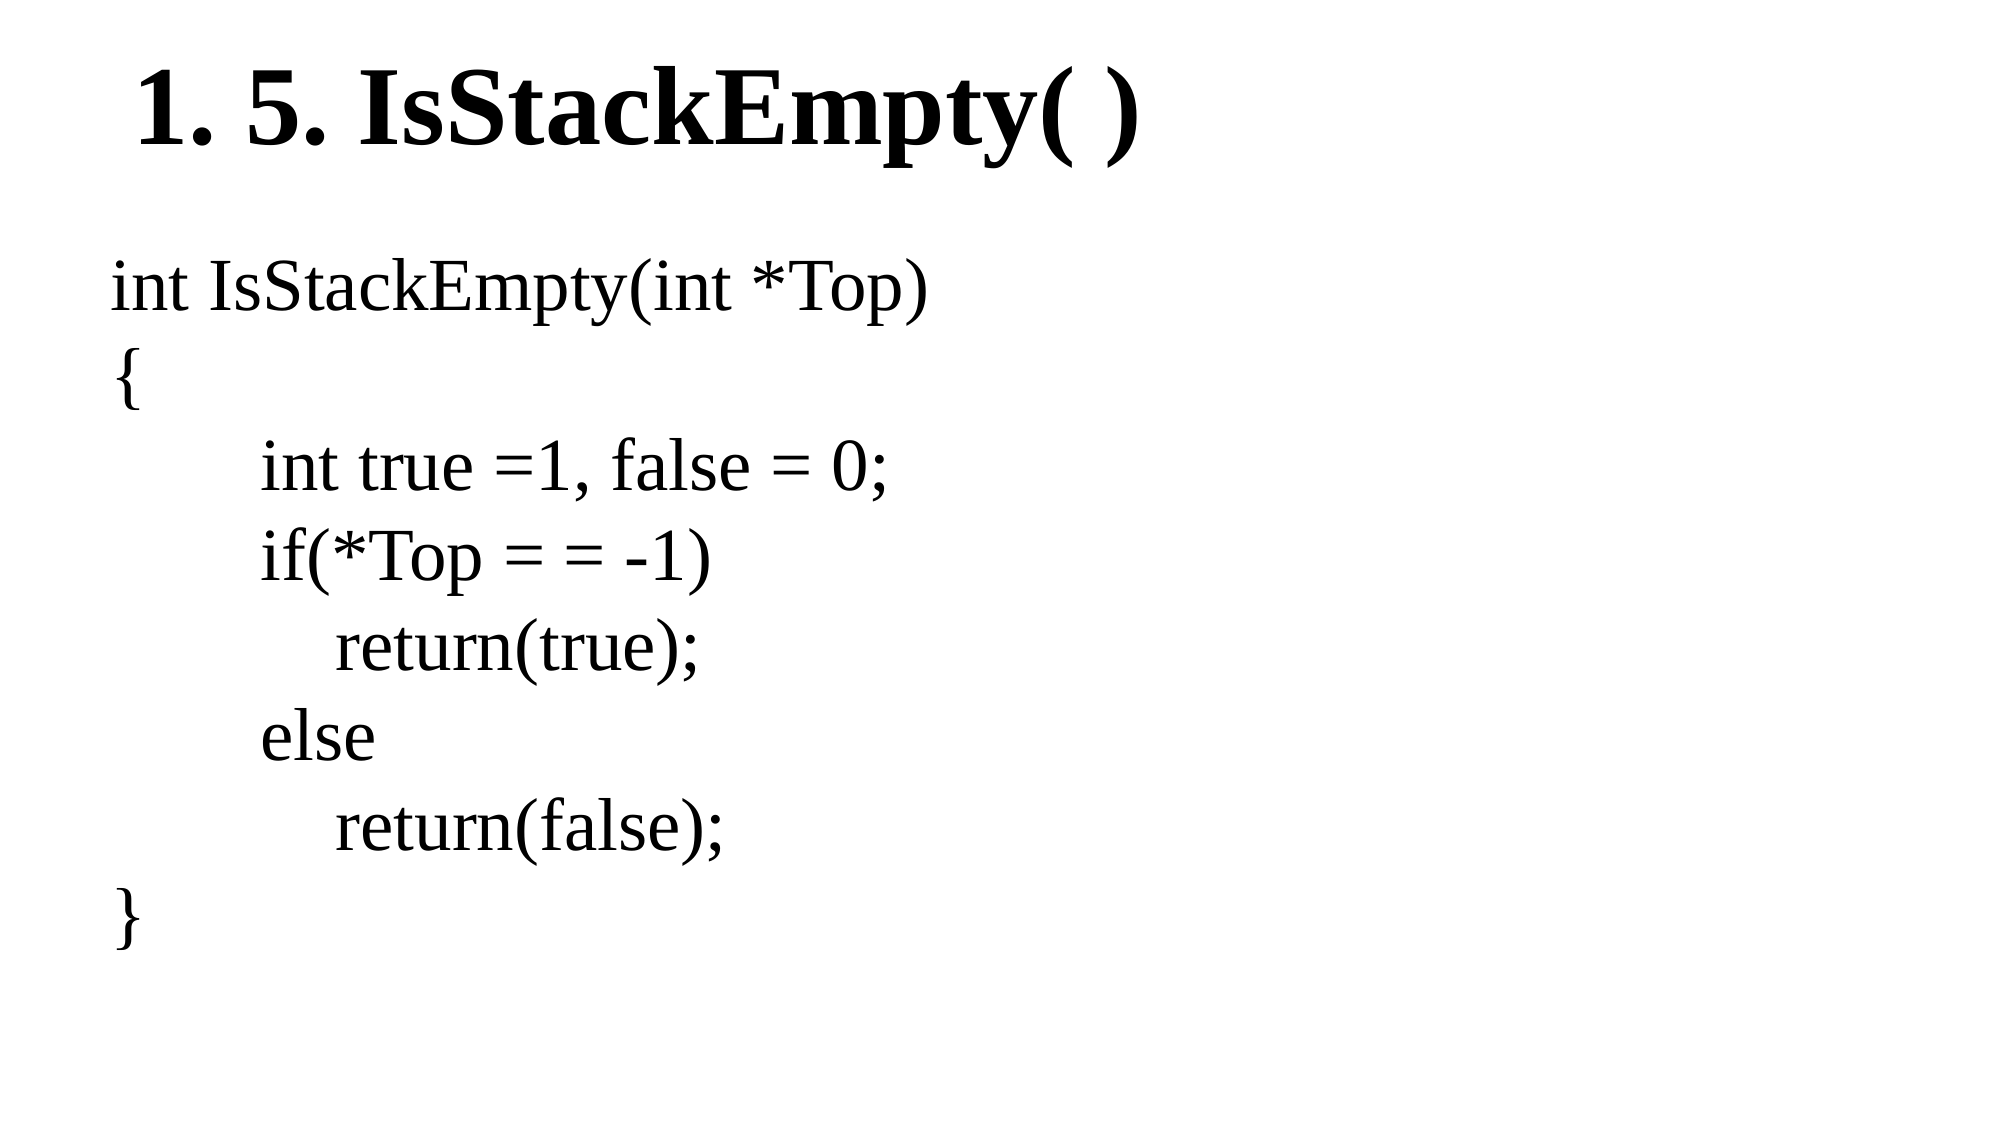

1. 5. IsStackEmpty( )
int IsStackEmpty(int *Top)
{
        int true =1, false = 0;
	if(*Top = = -1)
	    return(true);
	else
	    return(false);
}